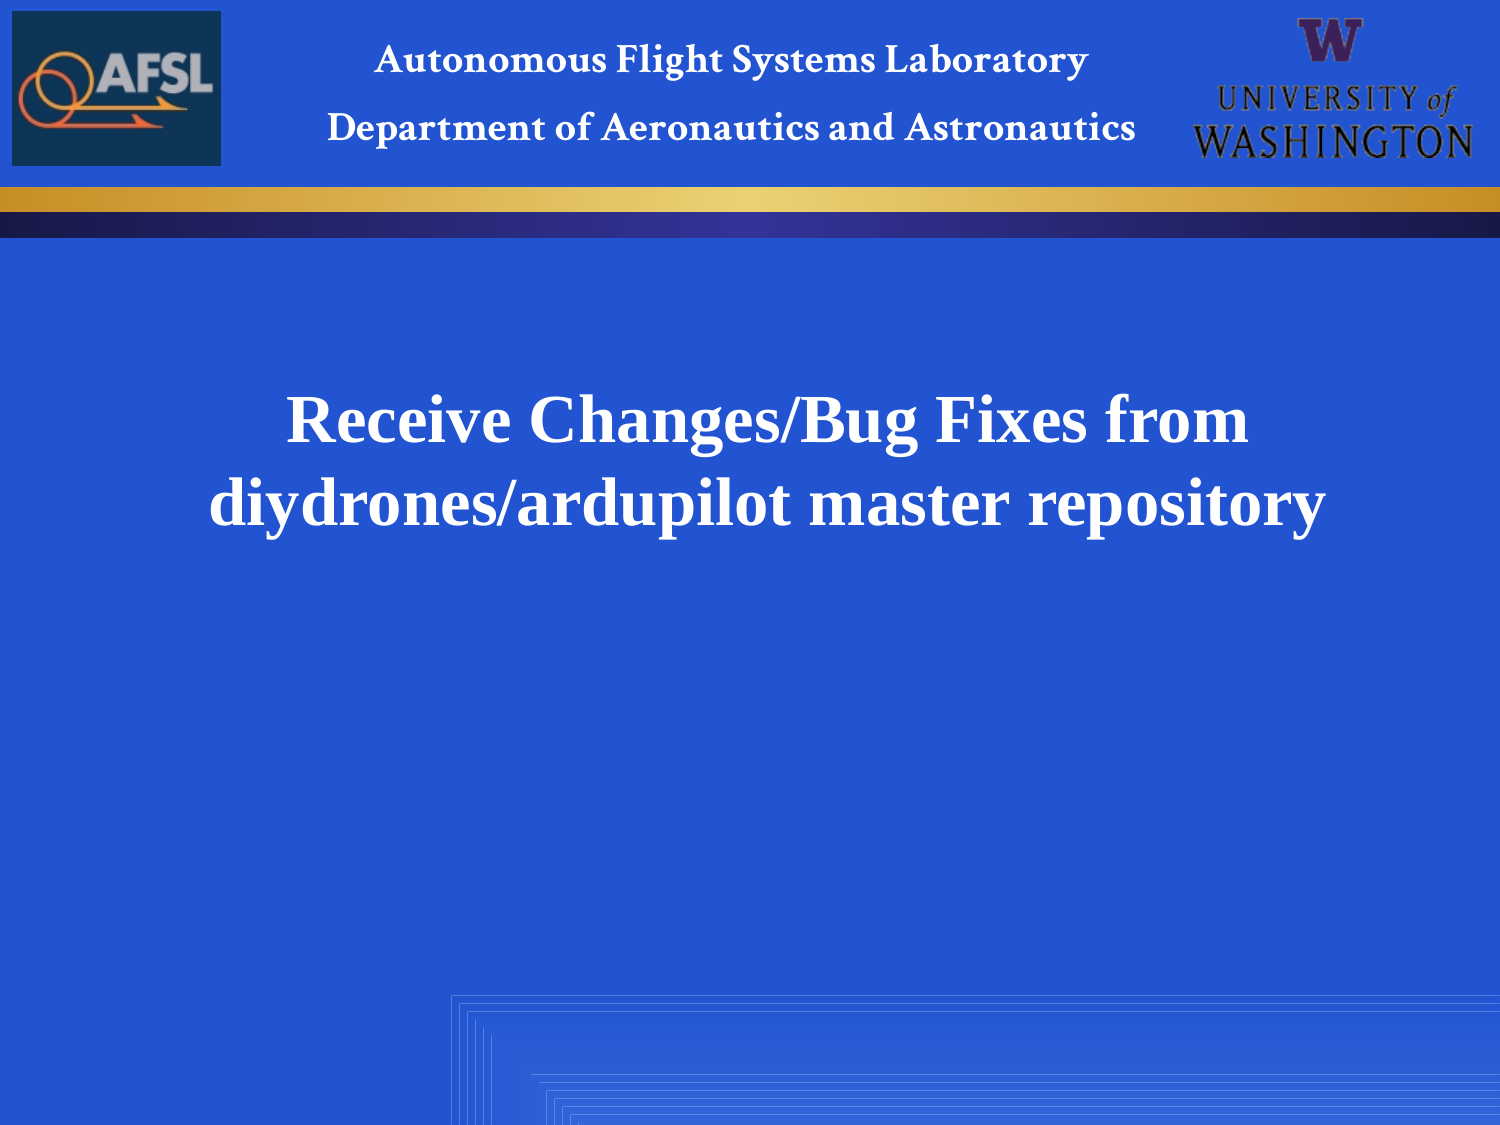

# Receive Changes/Bug Fixes from diydrones/ardupilot master repository